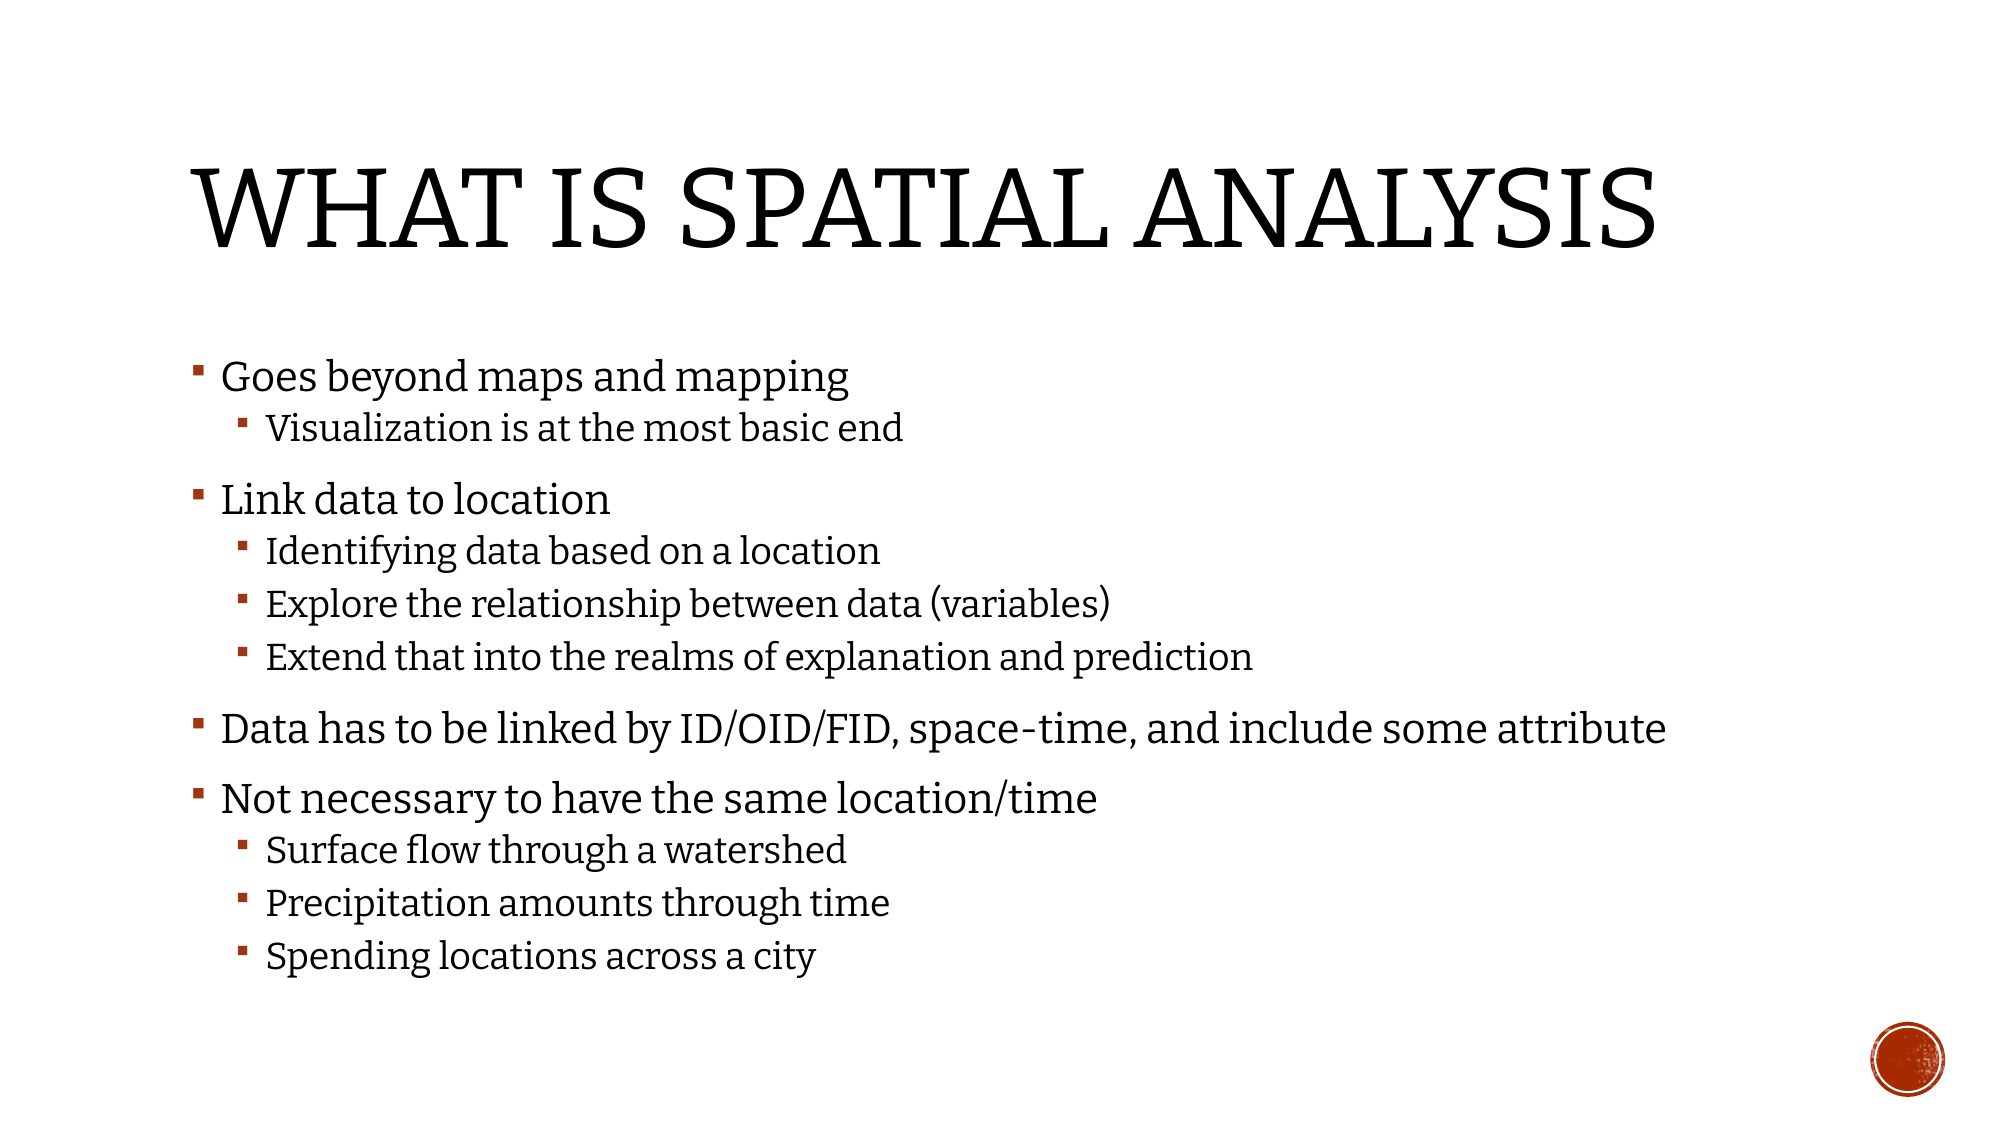

# What is spatial analysis
Goes beyond maps and mapping
Visualization is at the most basic end
Link data to location
Identifying data based on a location
Explore the relationship between data (variables)
Extend that into the realms of explanation and prediction
Data has to be linked by ID/OID/FID, space-time, and include some attribute
Not necessary to have the same location/time
Surface flow through a watershed
Precipitation amounts through time
Spending locations across a city